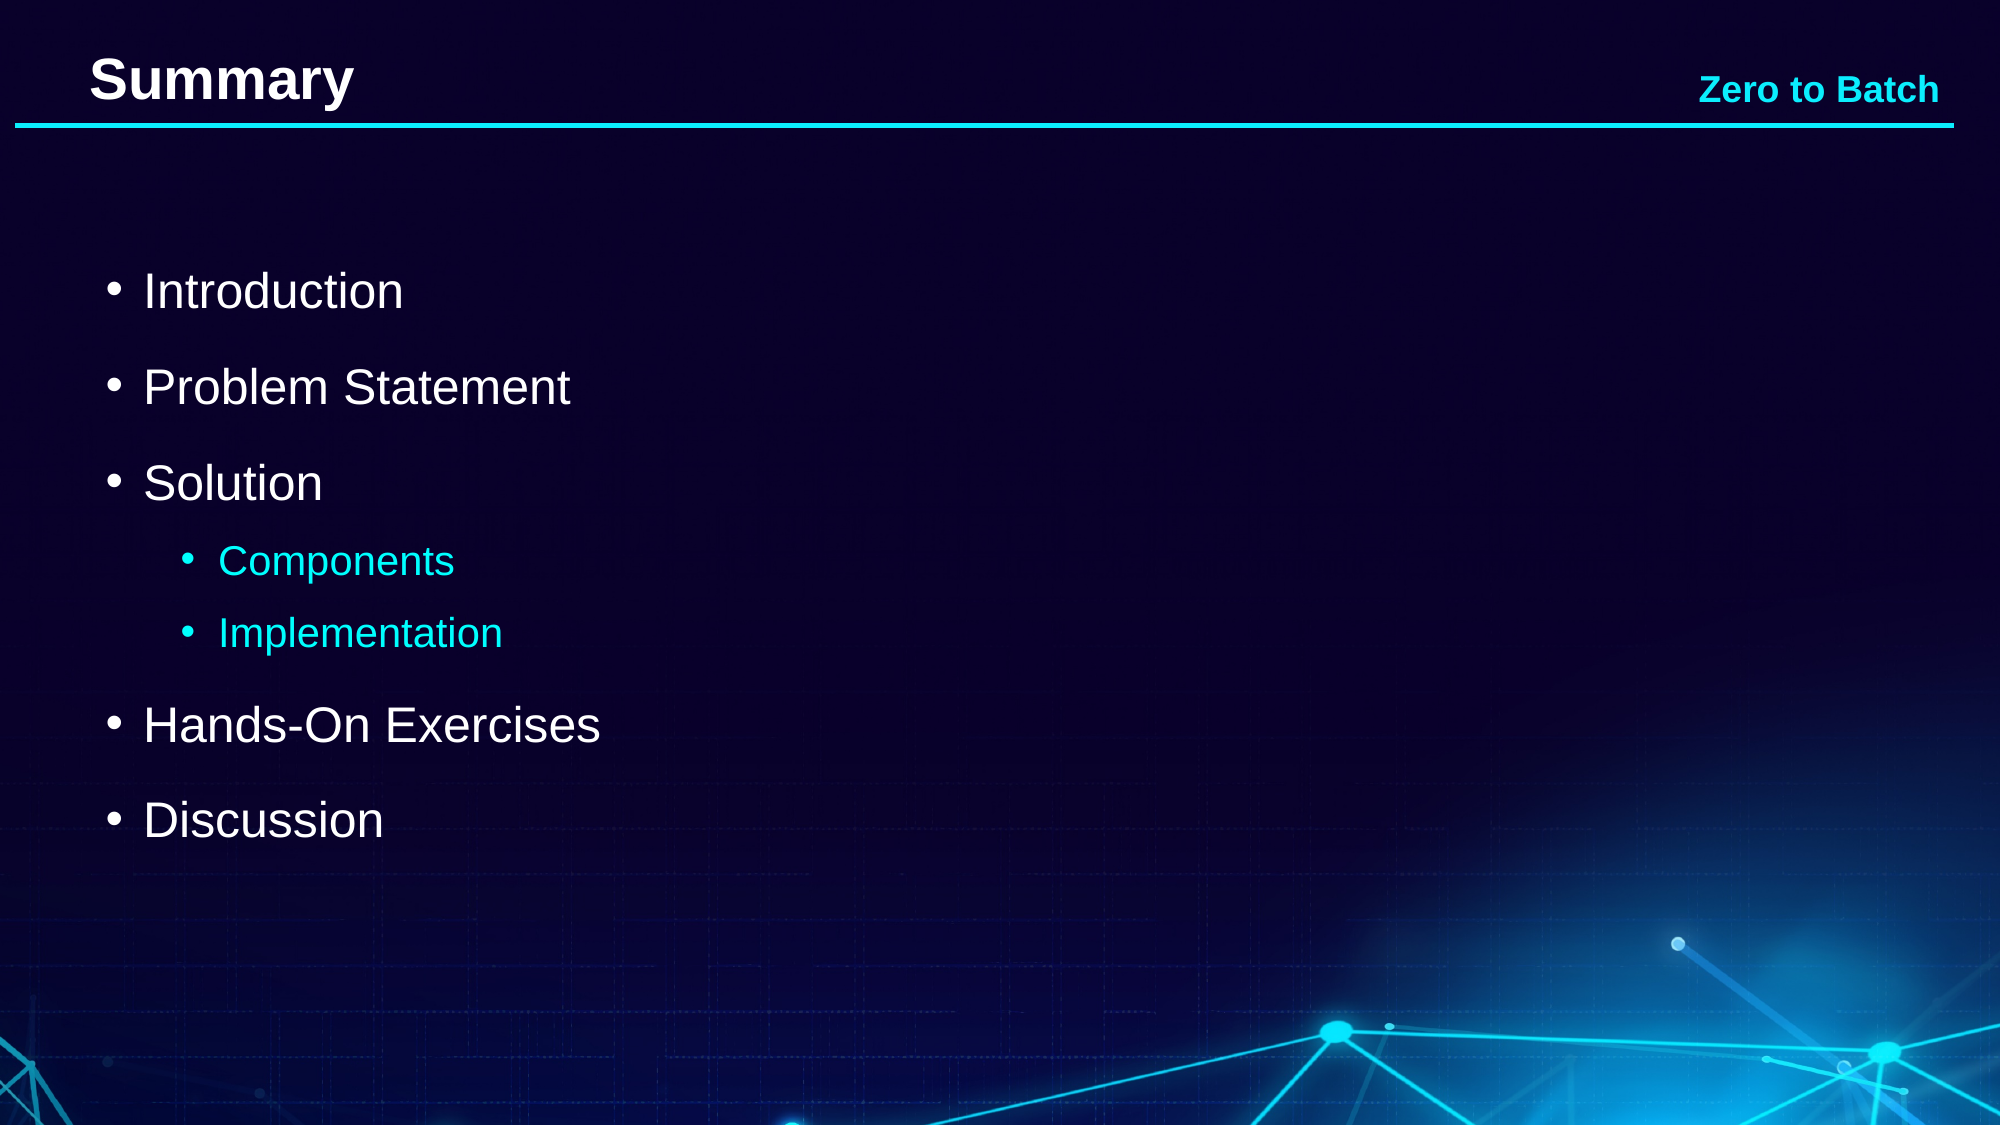

# Summary
Introduction
Problem Statement
Solution
Components
Implementation
Hands-On Exercises
Discussion